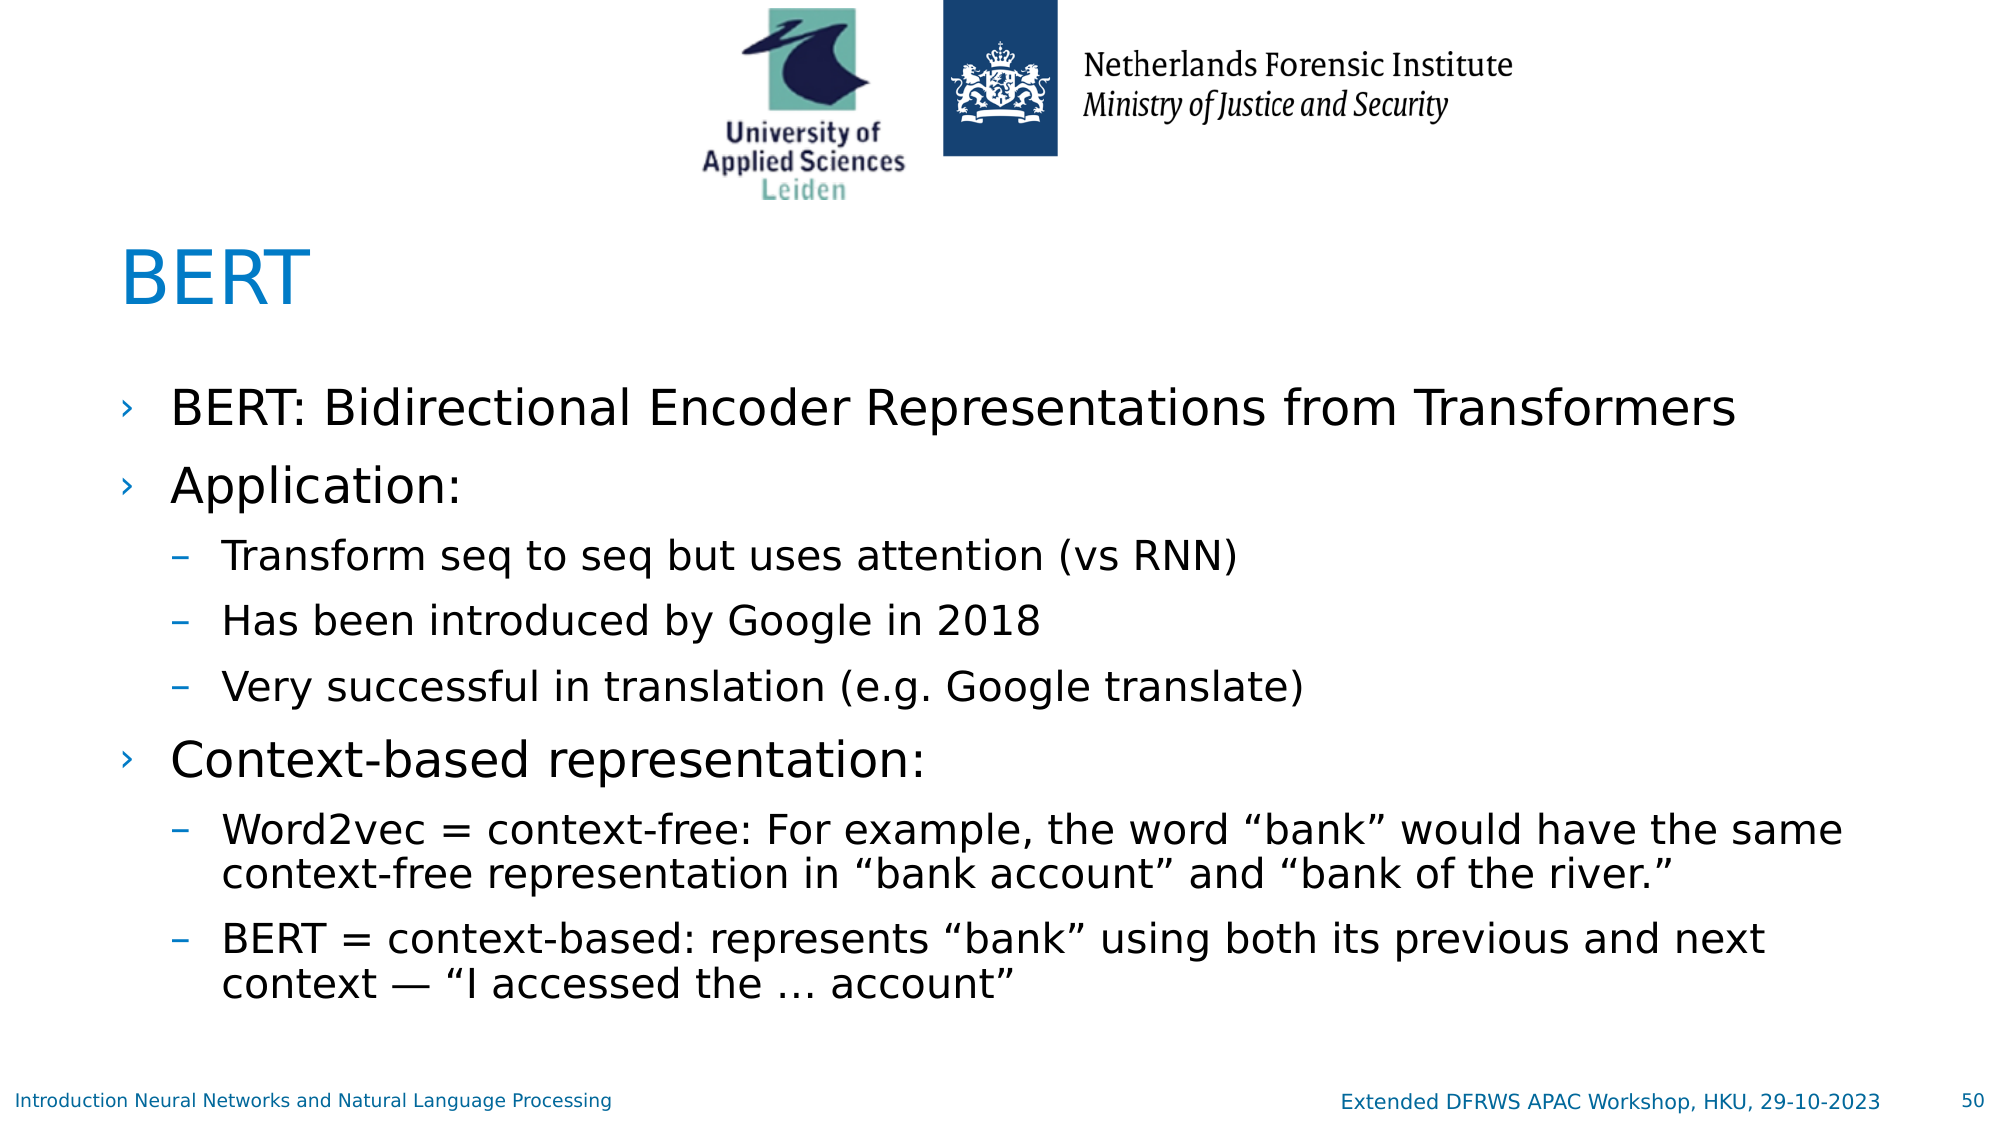

# BERT
BERT: Bidirectional Encoder Representations from Transformers
Application:
Transform seq to seq but uses attention (vs RNN)
Has been introduced by Google in 2018
Very successful in translation (e.g. Google translate)
Context-based representation:
Word2vec = context-free: For example, the word “bank” would have the same context-free representation in “bank account” and “bank of the river.”
BERT = context-based: represents “bank” using both its previous and next context — “I accessed the … account”
Introduction Neural Networks and Natural Language Processing
Extended DFRWS APAC Workshop, HKU, 29-10-2023
50